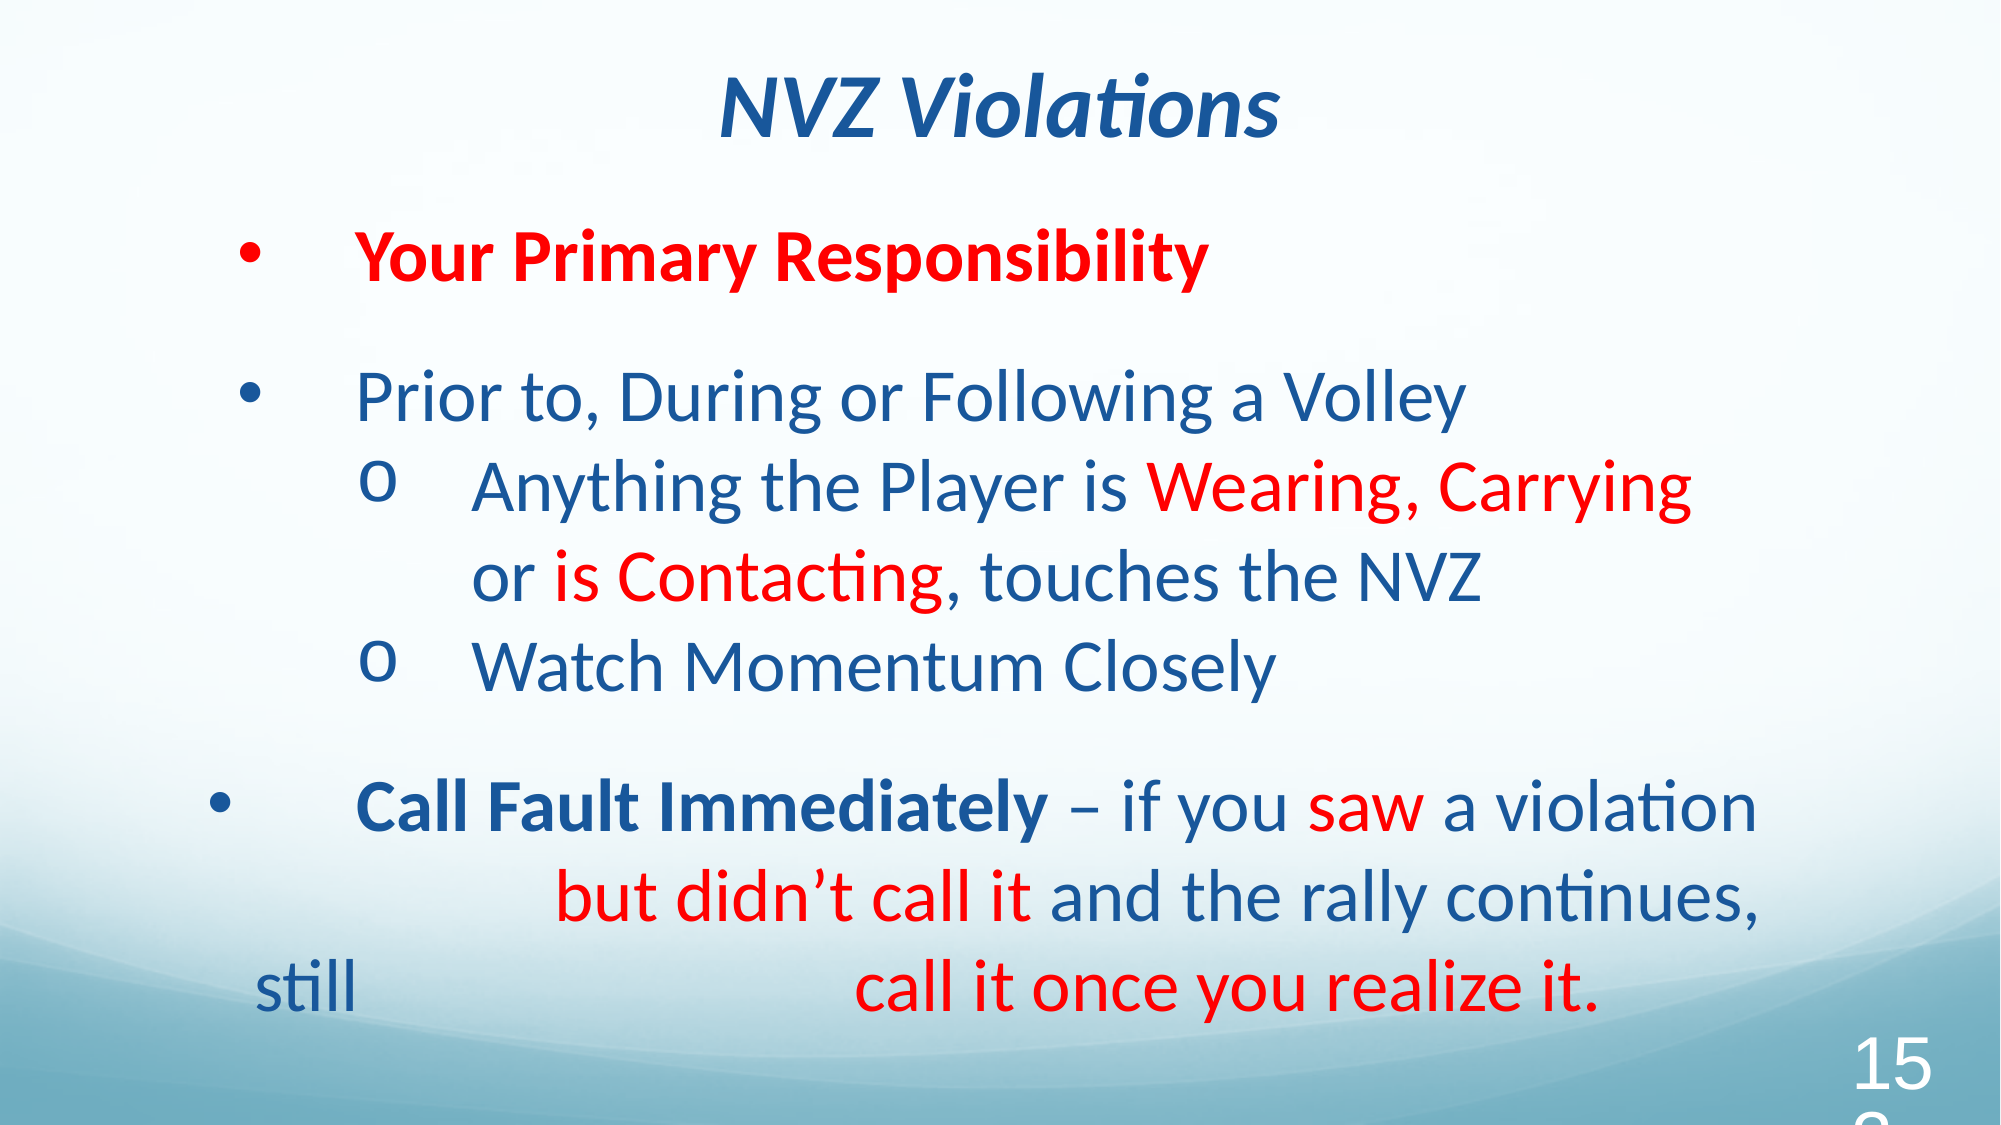

NVZ Violations

Your Primary Responsibility

Prior to, During or Following a Volley
Anything the Player is Wearing, Carrying  or is Contacting, touches the NVZ
Watch Momentum Closely

      Call Fault Immediately – if you saw a violation     		but didn’t call it and the rally continues, still 				call it once you realize it.
152